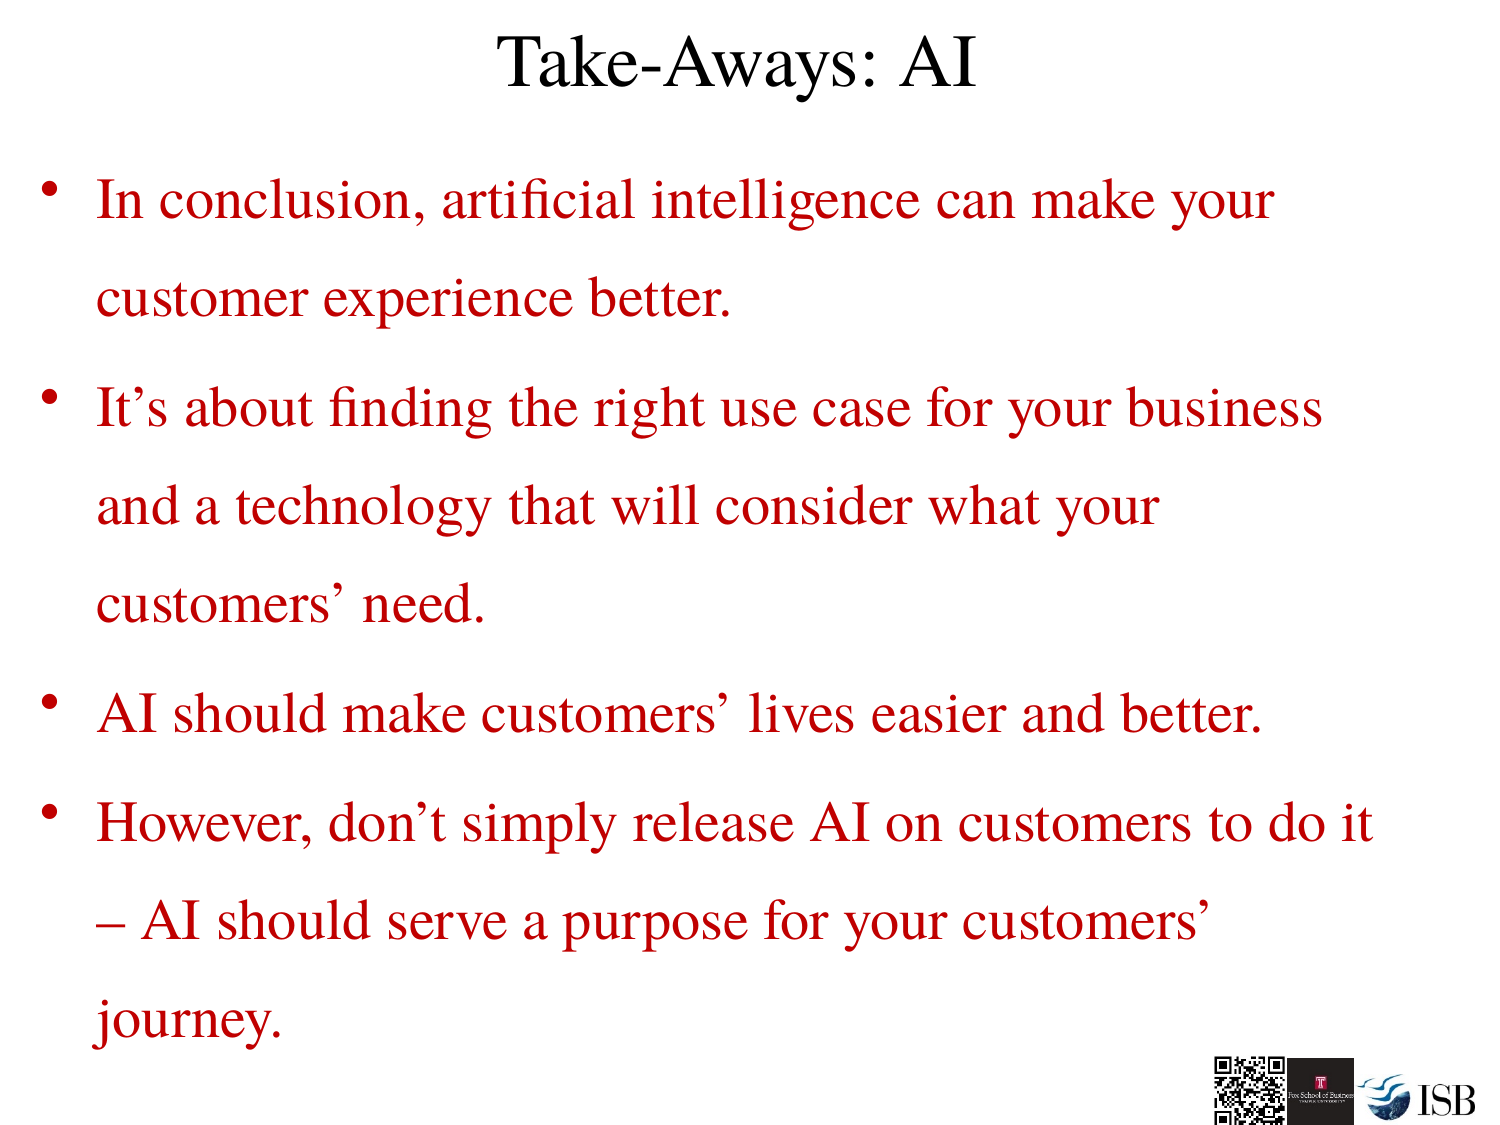

# Take-Aways: AI
In conclusion, artificial intelligence can make your customer experience better.
It’s about finding the right use case for your business and a technology that will consider what your customers’ need.
AI should make customers’ lives easier and better.
However, don’t simply release AI on customers to do it – AI should serve a purpose for your customers’ journey.